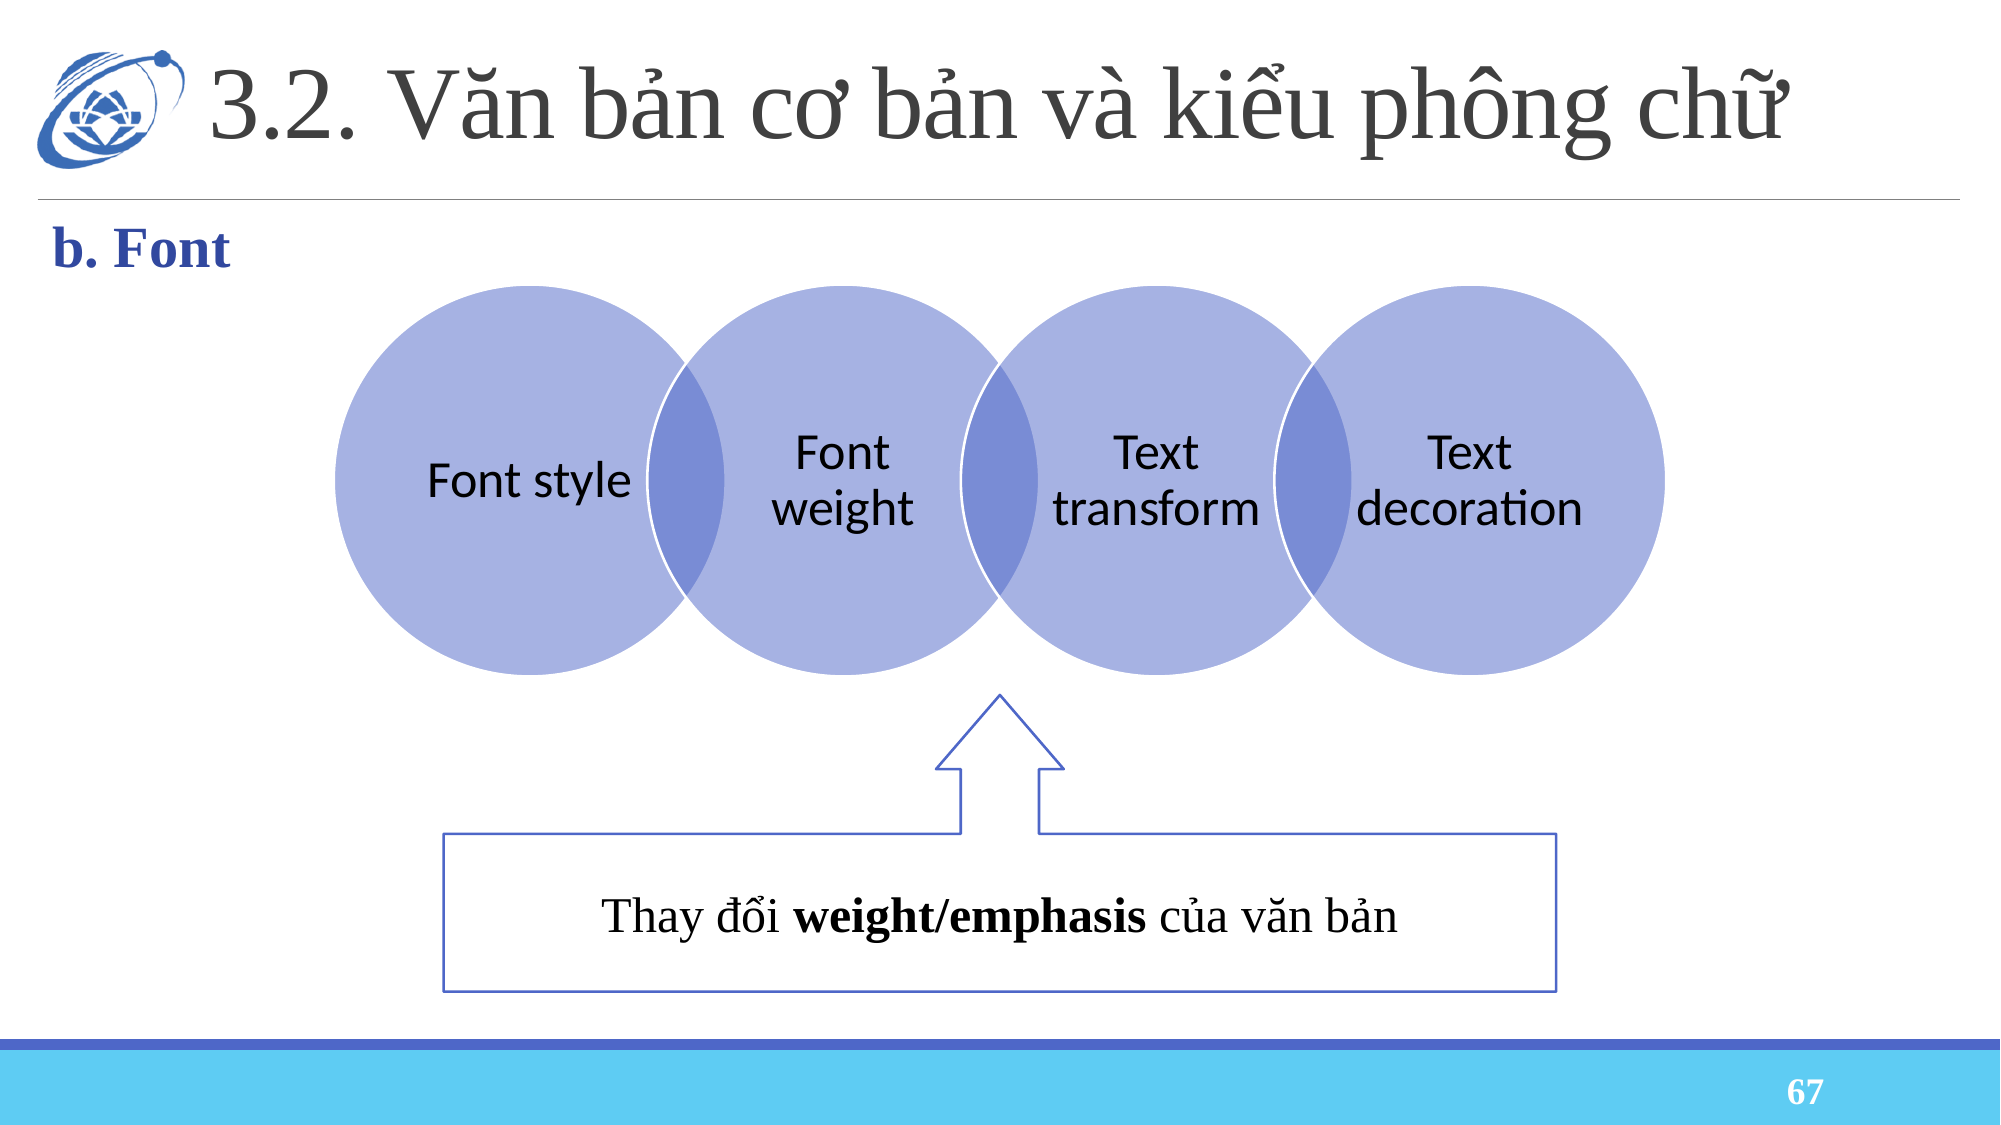

# 3.2. Văn bản cơ bản và kiểu phông chữ
b. Font

Font style
Font weight
Text transform
Text decoration
Thay đổi weight/emphasis của văn bản
67